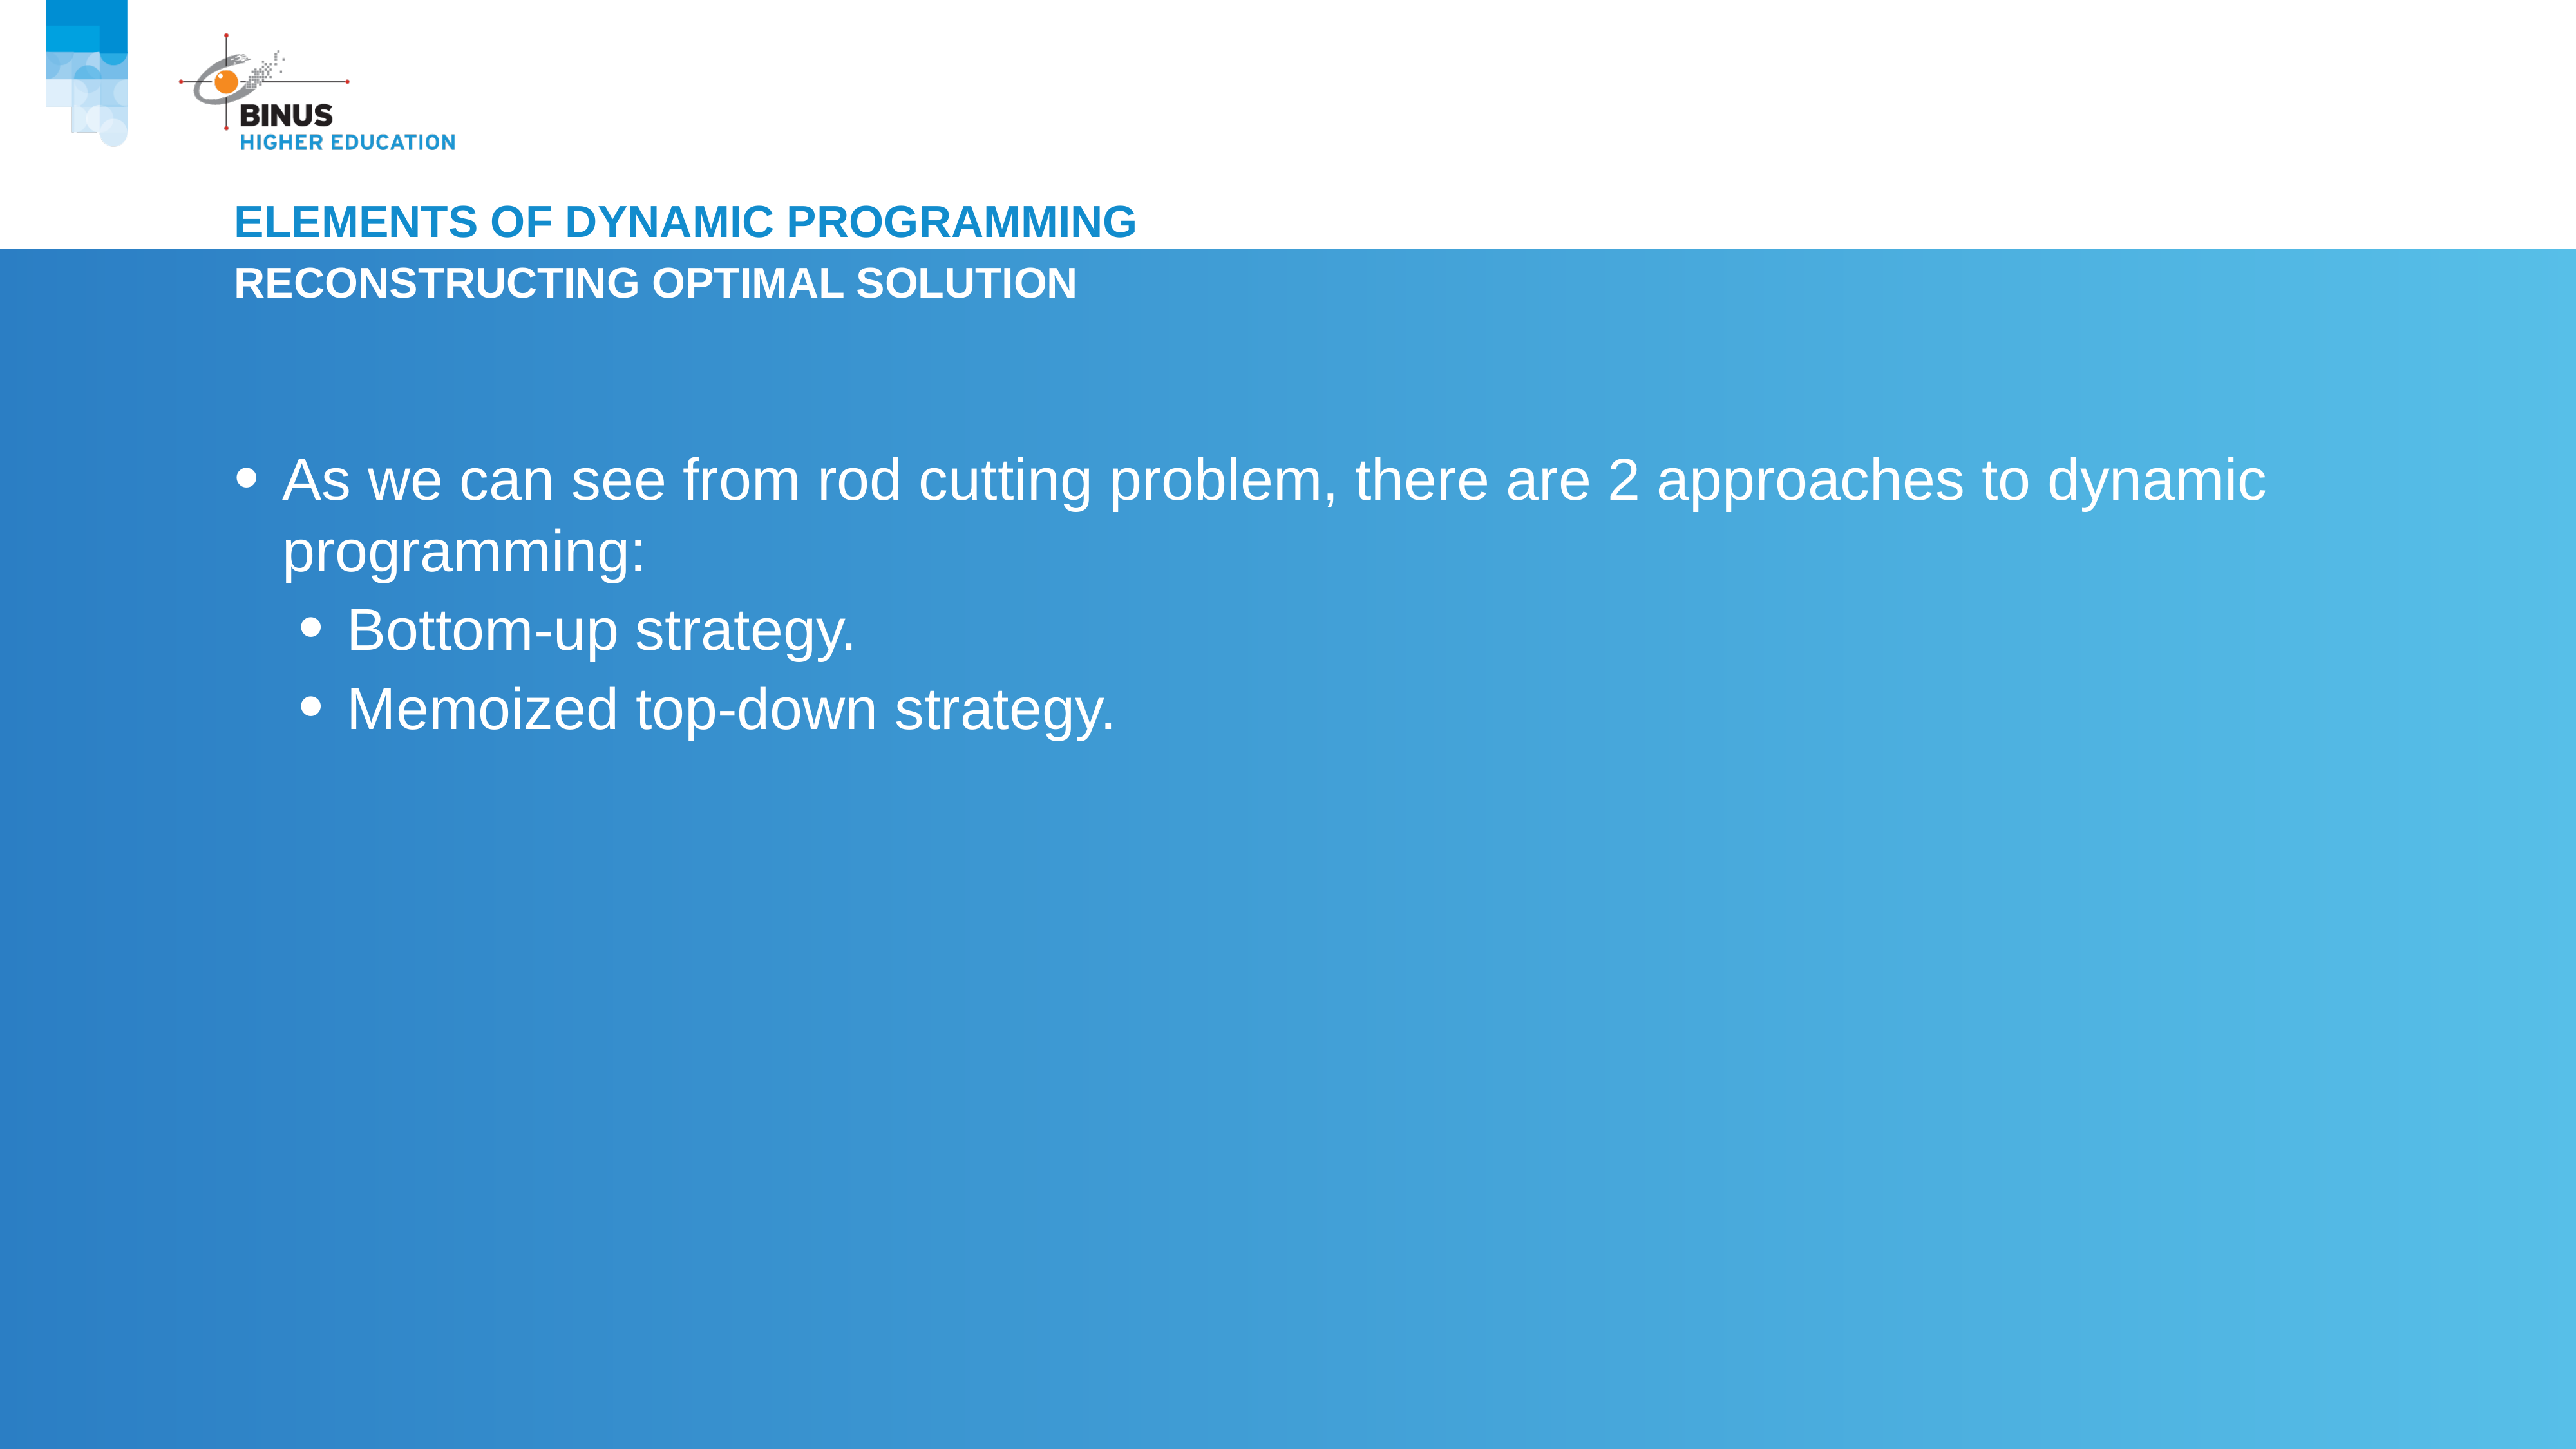

# Elements of dynamic programming
Reconstructing optimal solution

As we can see from rod cutting problem, there are 2 approaches to dynamic programming:
Bottom-up strategy.
Memoized top-down strategy.